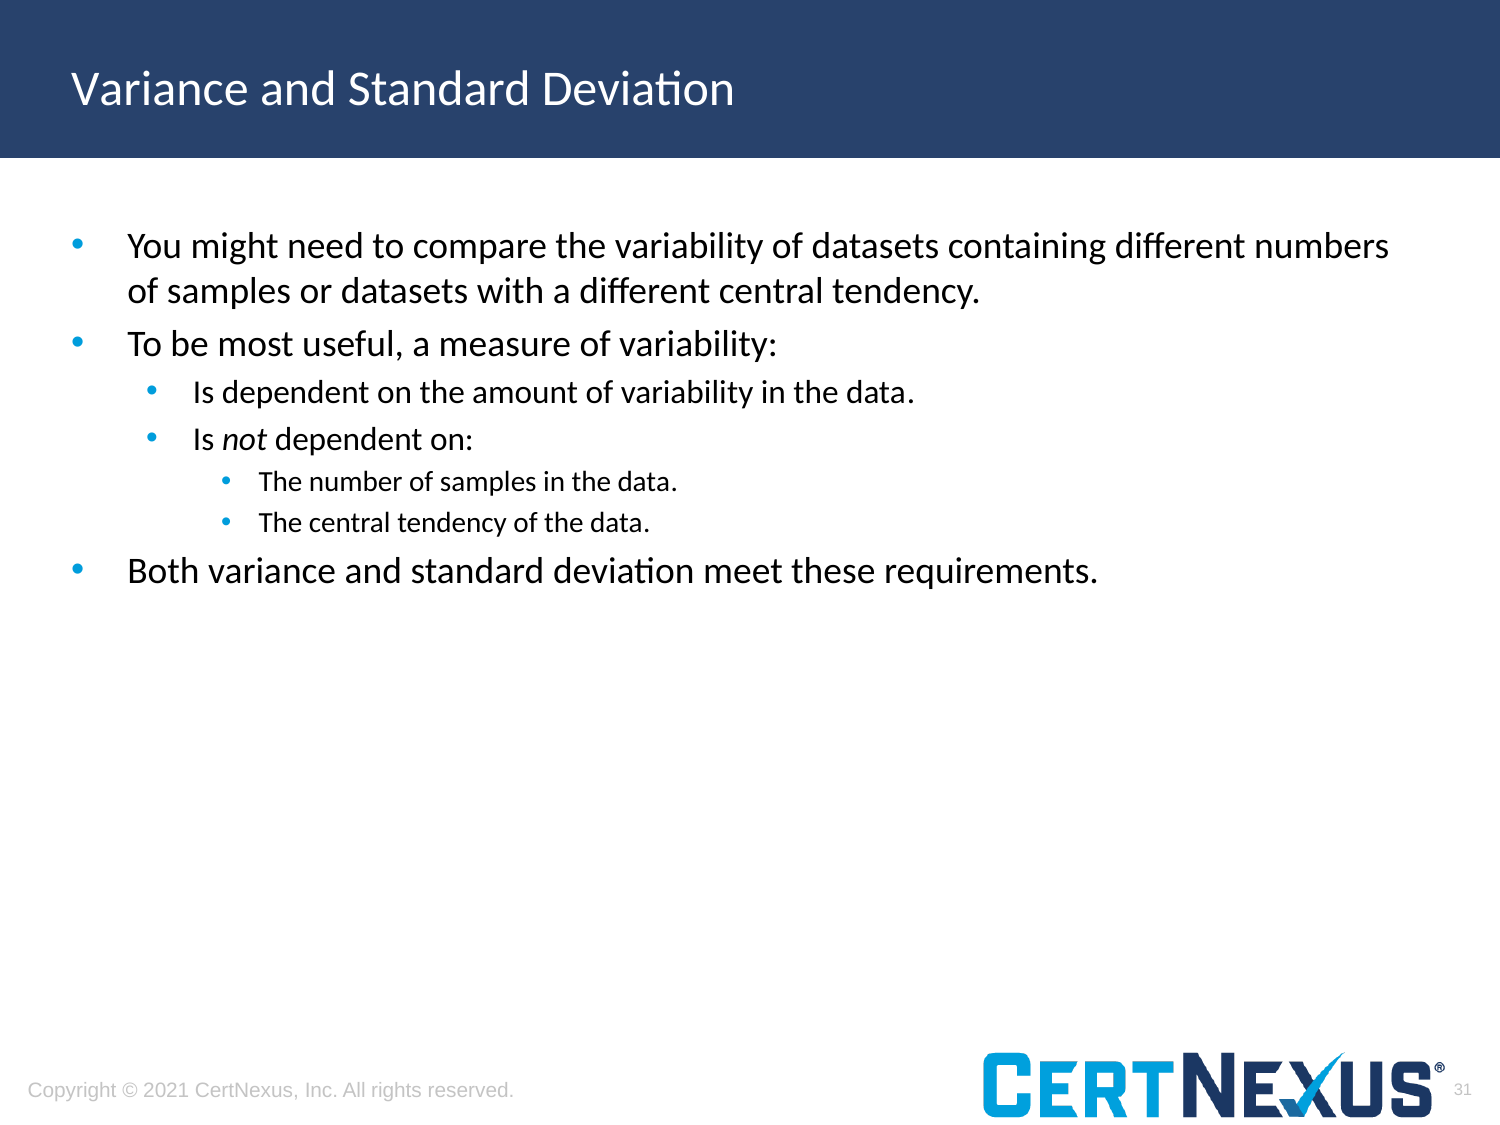

# Variance and Standard Deviation
You might need to compare the variability of datasets containing different numbers of samples or datasets with a different central tendency.
To be most useful, a measure of variability:
Is dependent on the amount of variability in the data.
Is not dependent on:
The number of samples in the data.
The central tendency of the data.
Both variance and standard deviation meet these requirements.

31